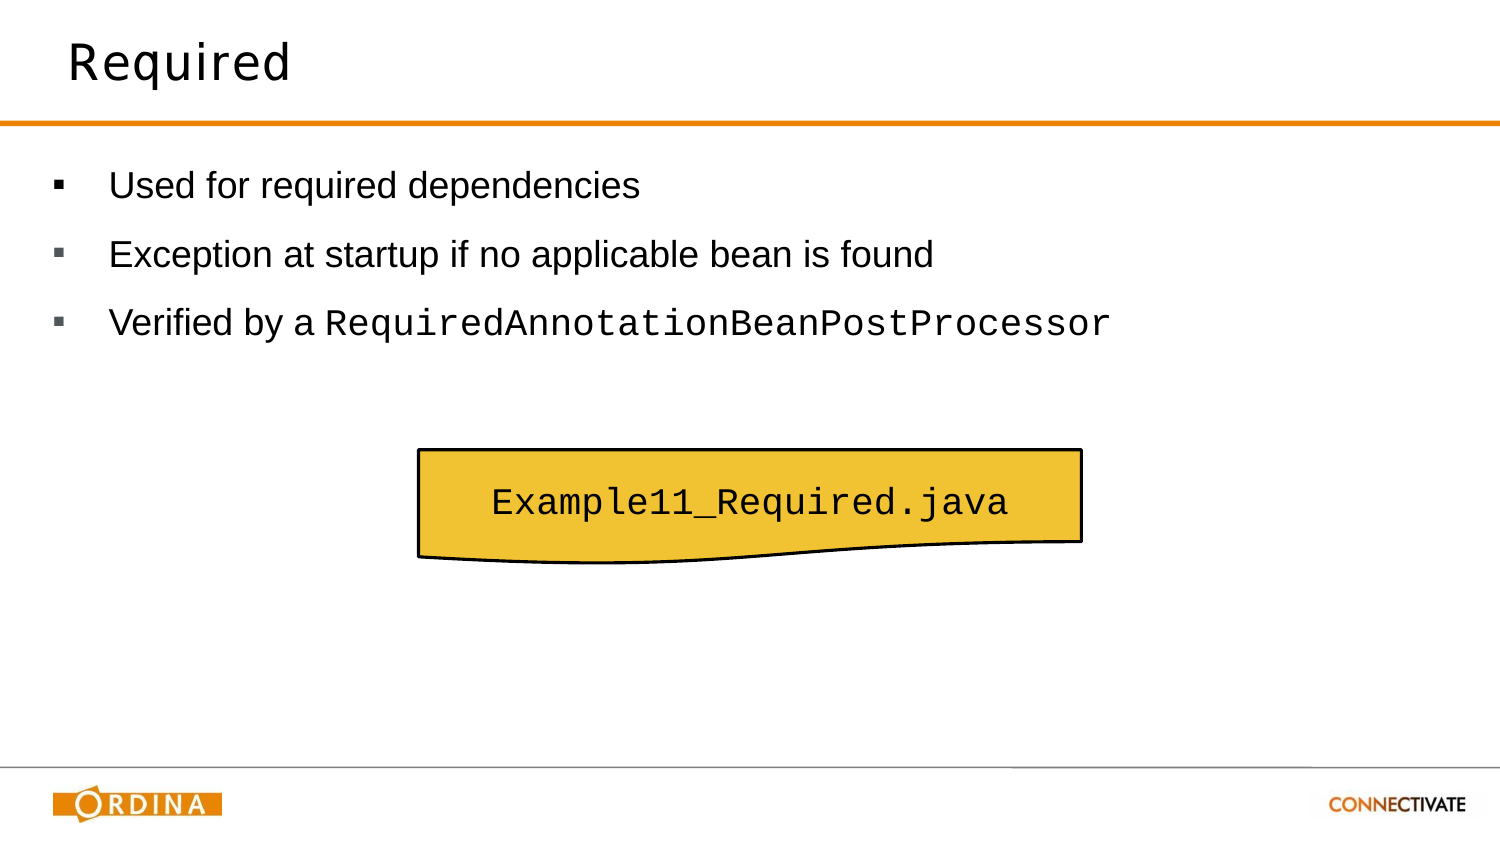

# Required
Used for required dependencies
Exception at startup if no applicable bean is found
Verified by a RequiredAnnotationBeanPostProcessor
Example11_Required.java